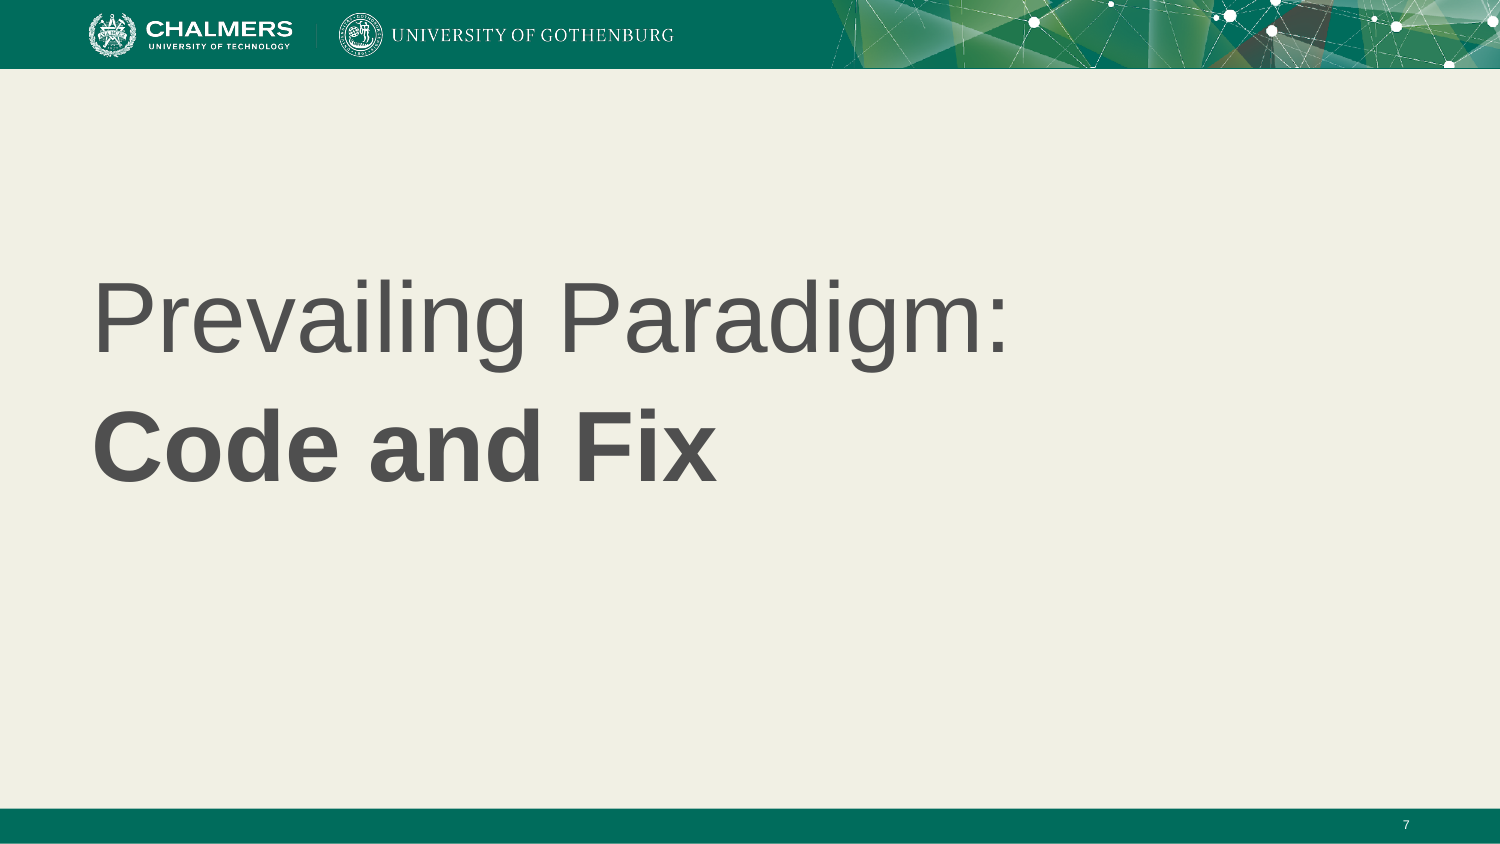

# Prevailing Paradigm:
Code and Fix
7